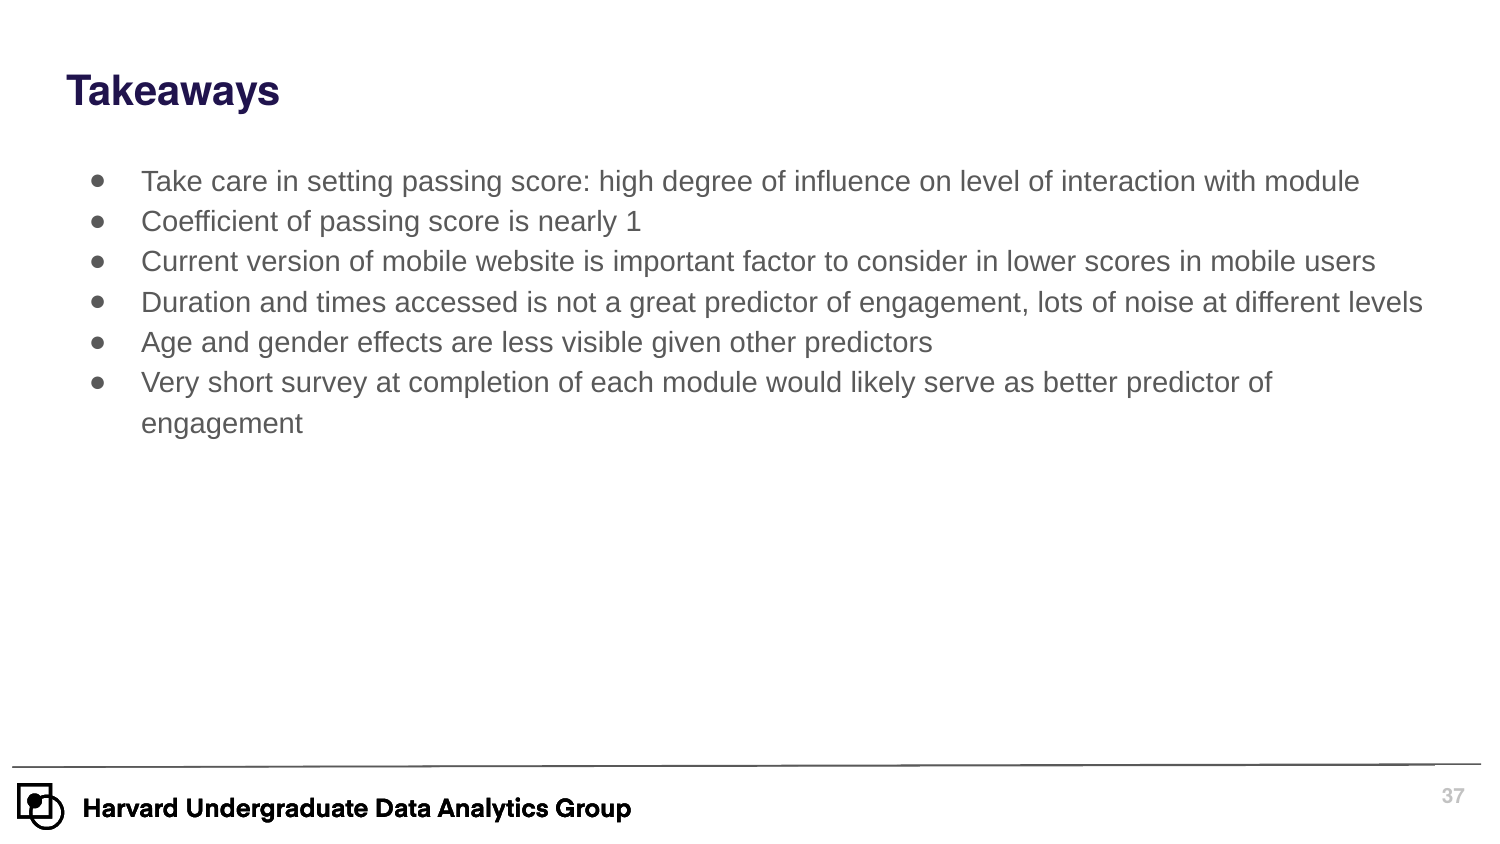

# Takeaways
Take care in setting passing score: high degree of influence on level of interaction with module
Coefficient of passing score is nearly 1
Current version of mobile website is important factor to consider in lower scores in mobile users
Duration and times accessed is not a great predictor of engagement, lots of noise at different levels
Age and gender effects are less visible given other predictors
Very short survey at completion of each module would likely serve as better predictor of engagement
37